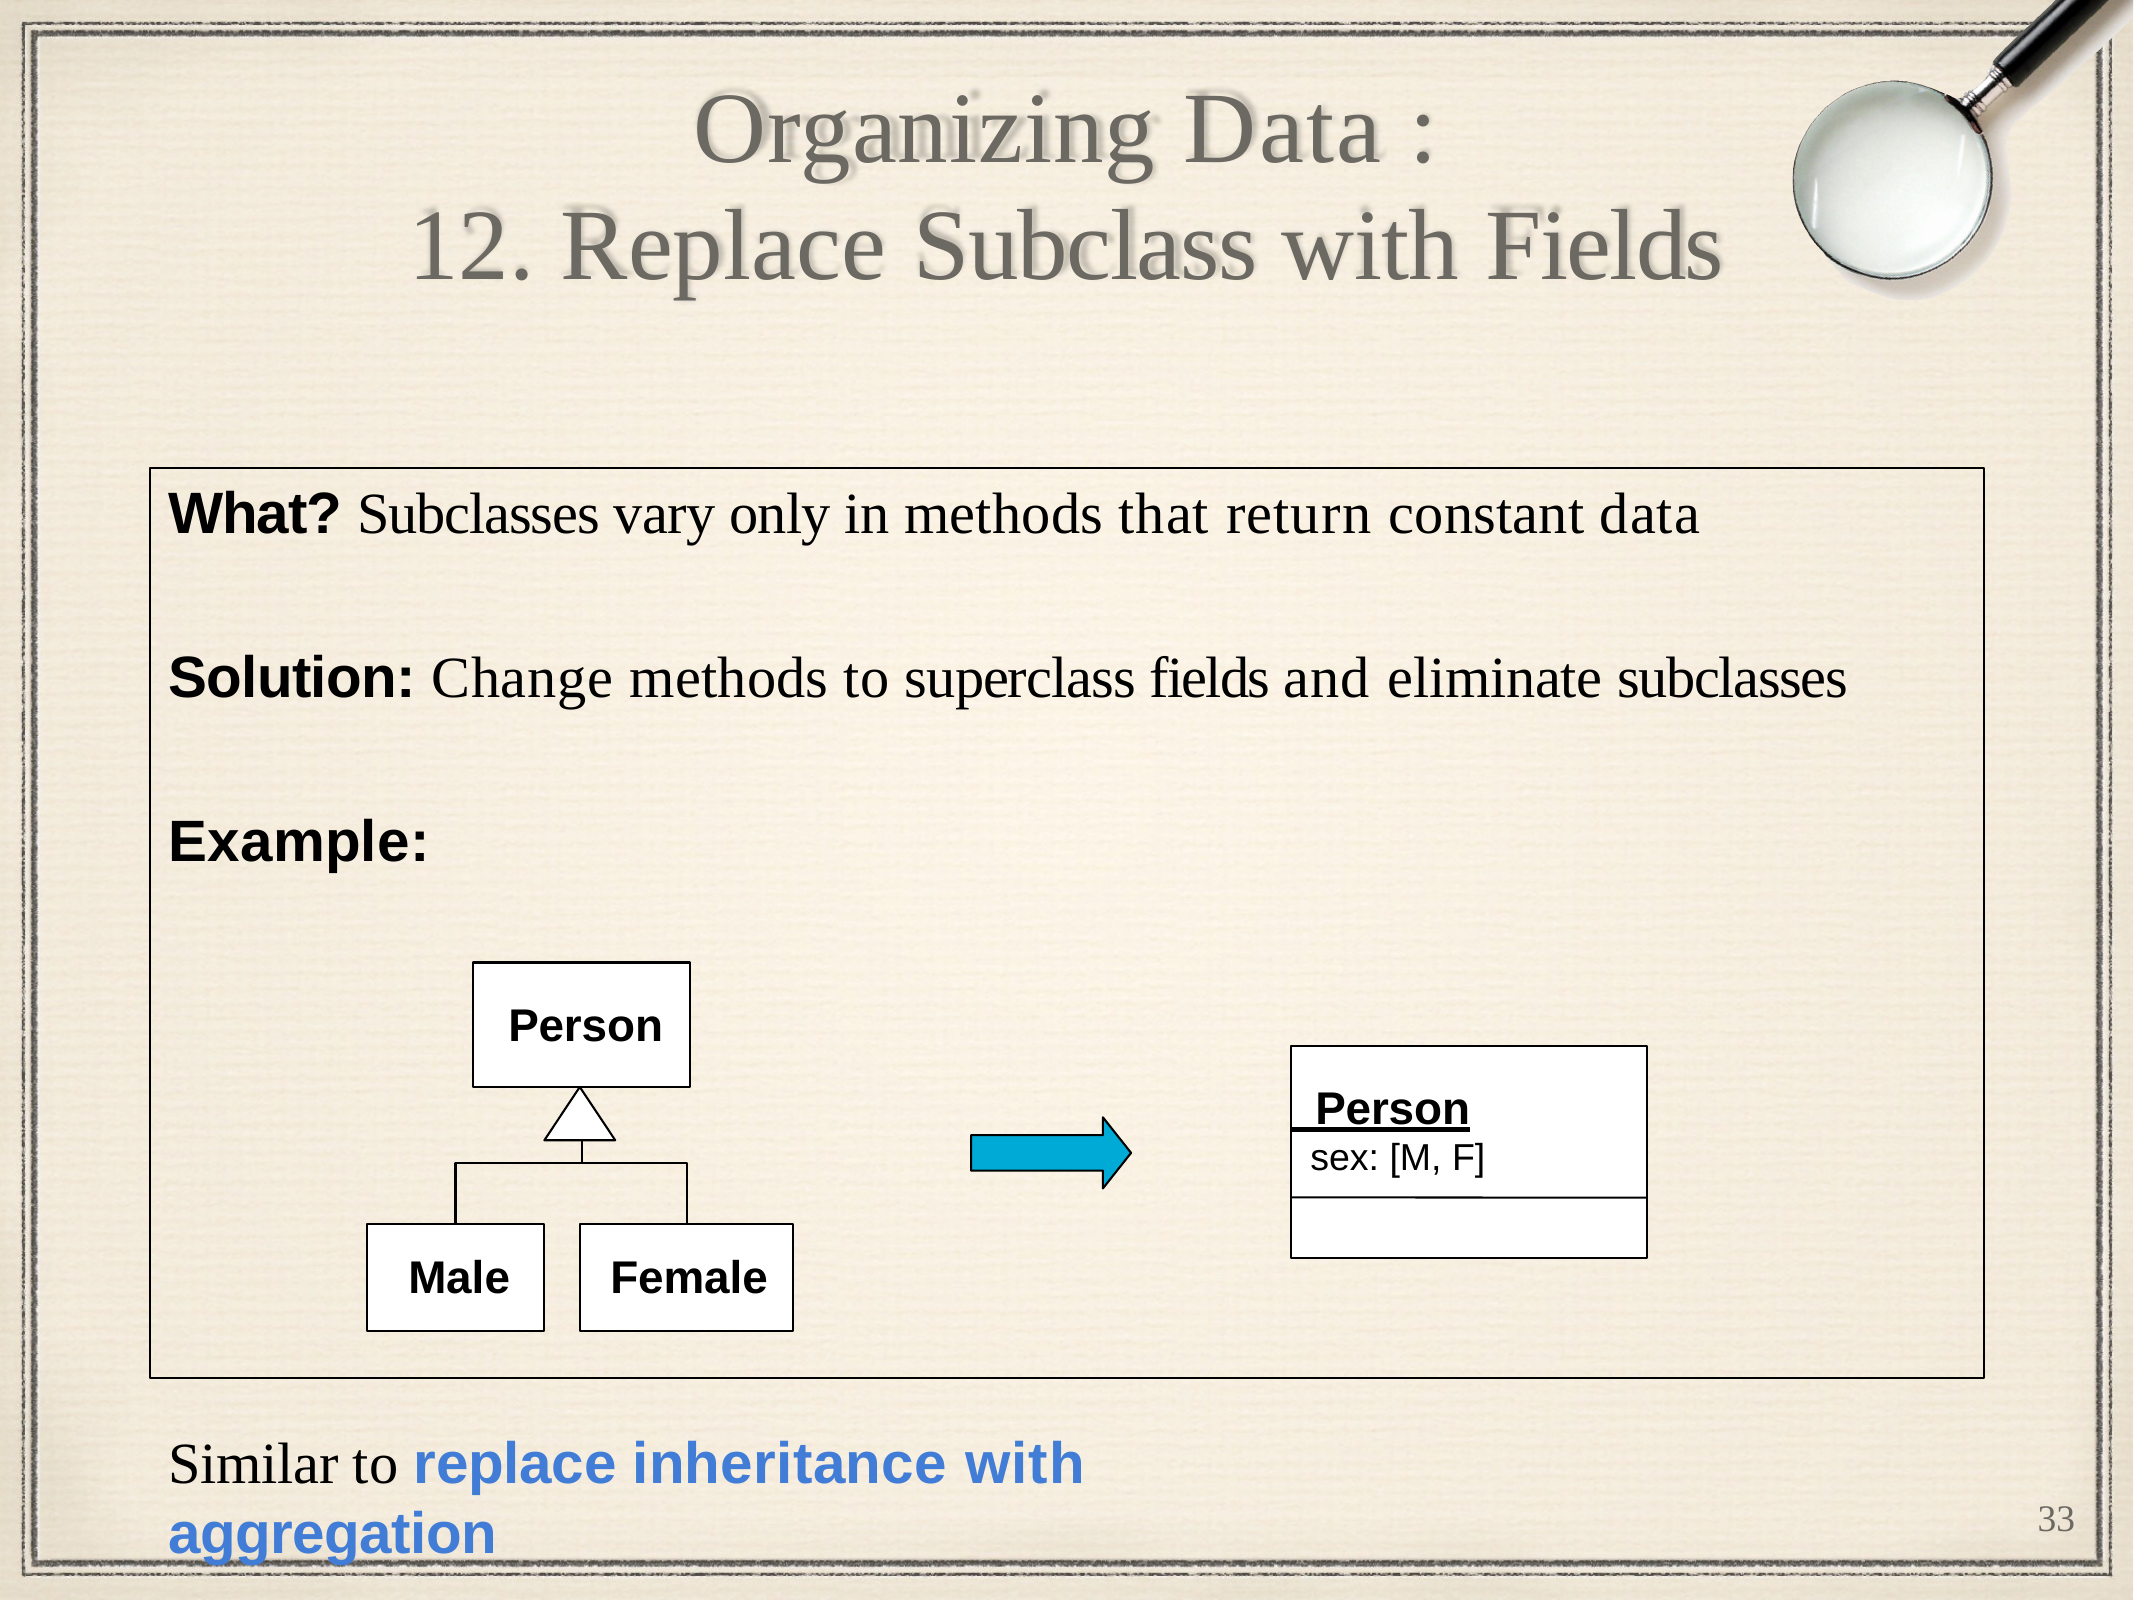

# Organizing Data :

12. Replace Subclass with Fields

What? Subclasses vary only in methods that return constant data

Solution: Change methods to superclass fields and eliminate subclasses

Example:

Person

  Person
sex: [M, F]

Male
Female
Similar to replace inheritance with aggregation
33